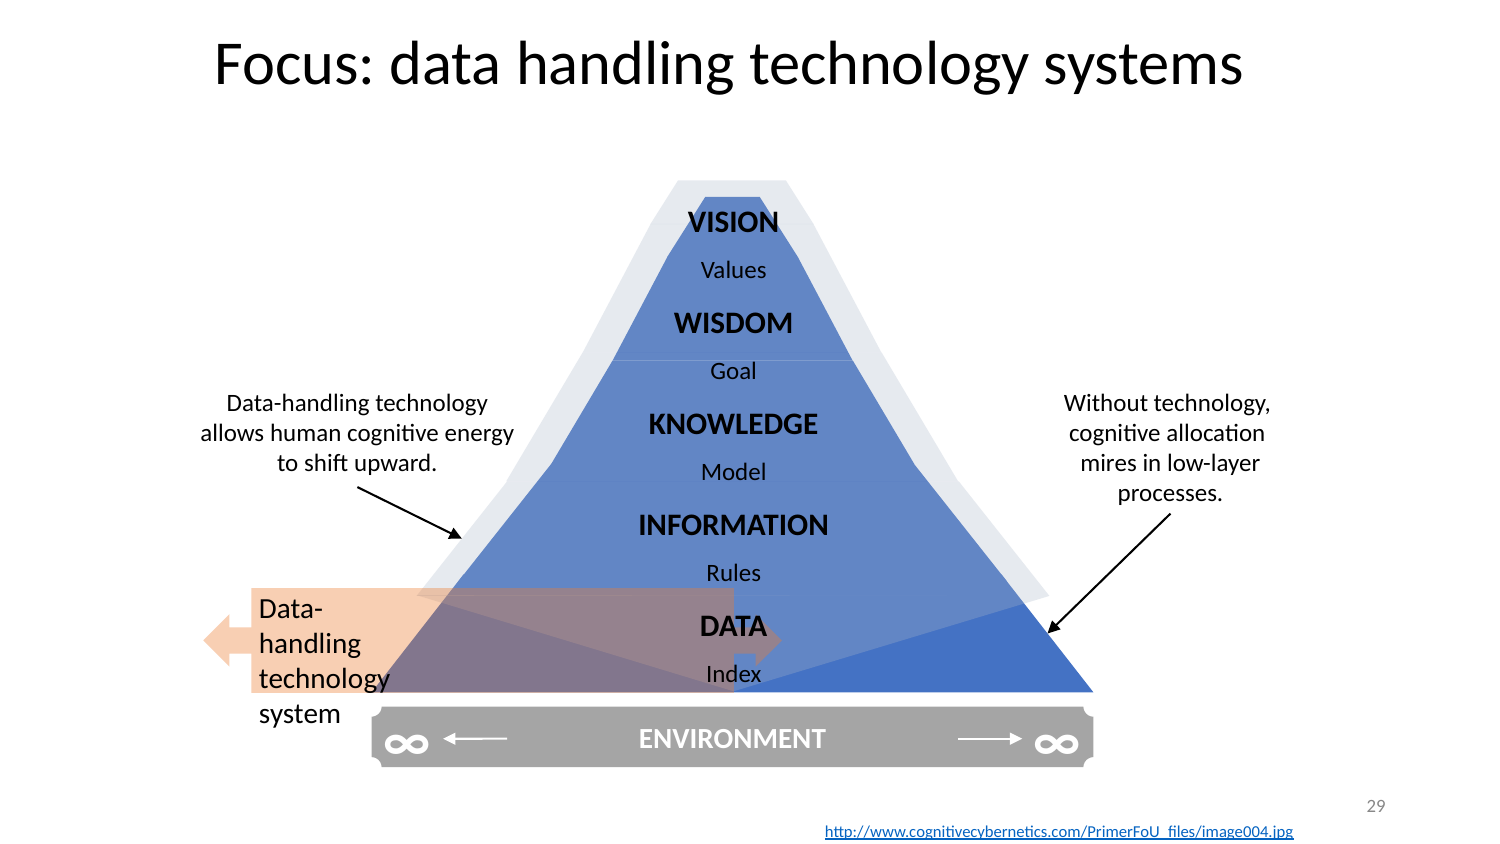

# Focus: data handling technology systems
VISION
Values
WISDOM
Goal
KNOWLEDGE
Model
INFORMATION
Rules
DATA
Index

Data-handling technology
allows human cognitive energy
to shift upward.
Without technology,
cognitive allocation
mires in low-layer processes.

Data-handling
technology
system

∞
∞
ENVIRONMENT
29
http://www.cognitivecybernetics.com/PrimerFoU_files/image004.jpg